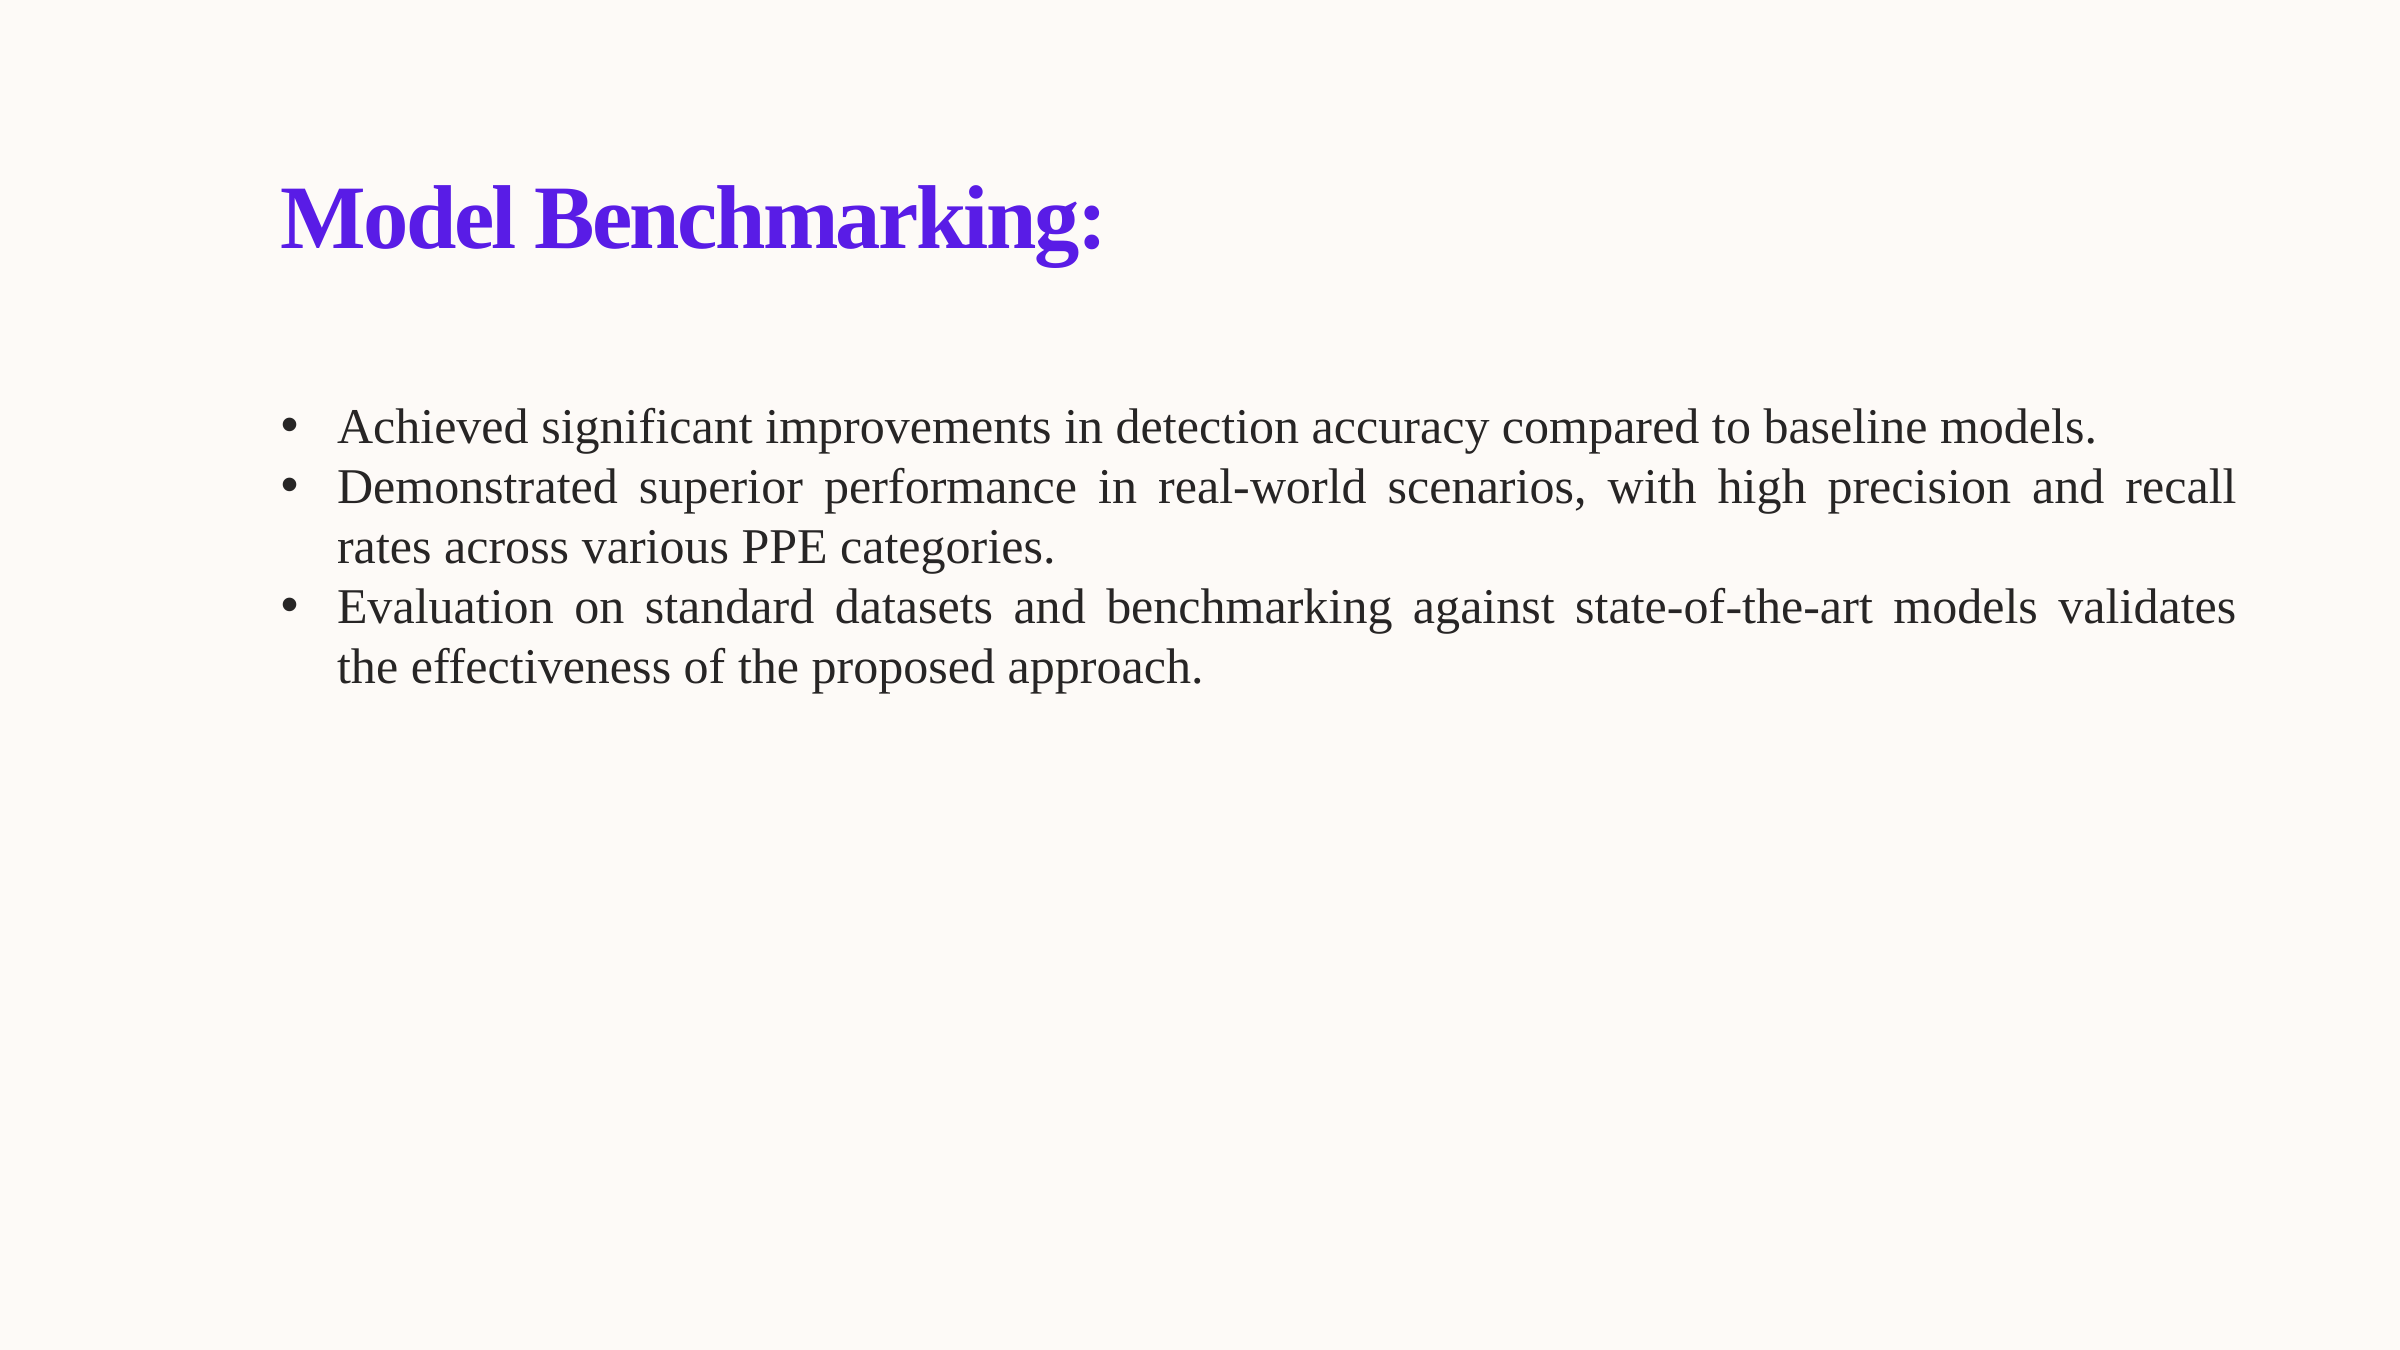

Model Benchmarking:

Achieved significant improvements in detection accuracy compared to baseline models.
Demonstrated superior performance in real-world scenarios, with high precision and recall rates across various PPE categories.
Evaluation on standard datasets and benchmarking against state-of-the-art models validates the effectiveness of the proposed approach.